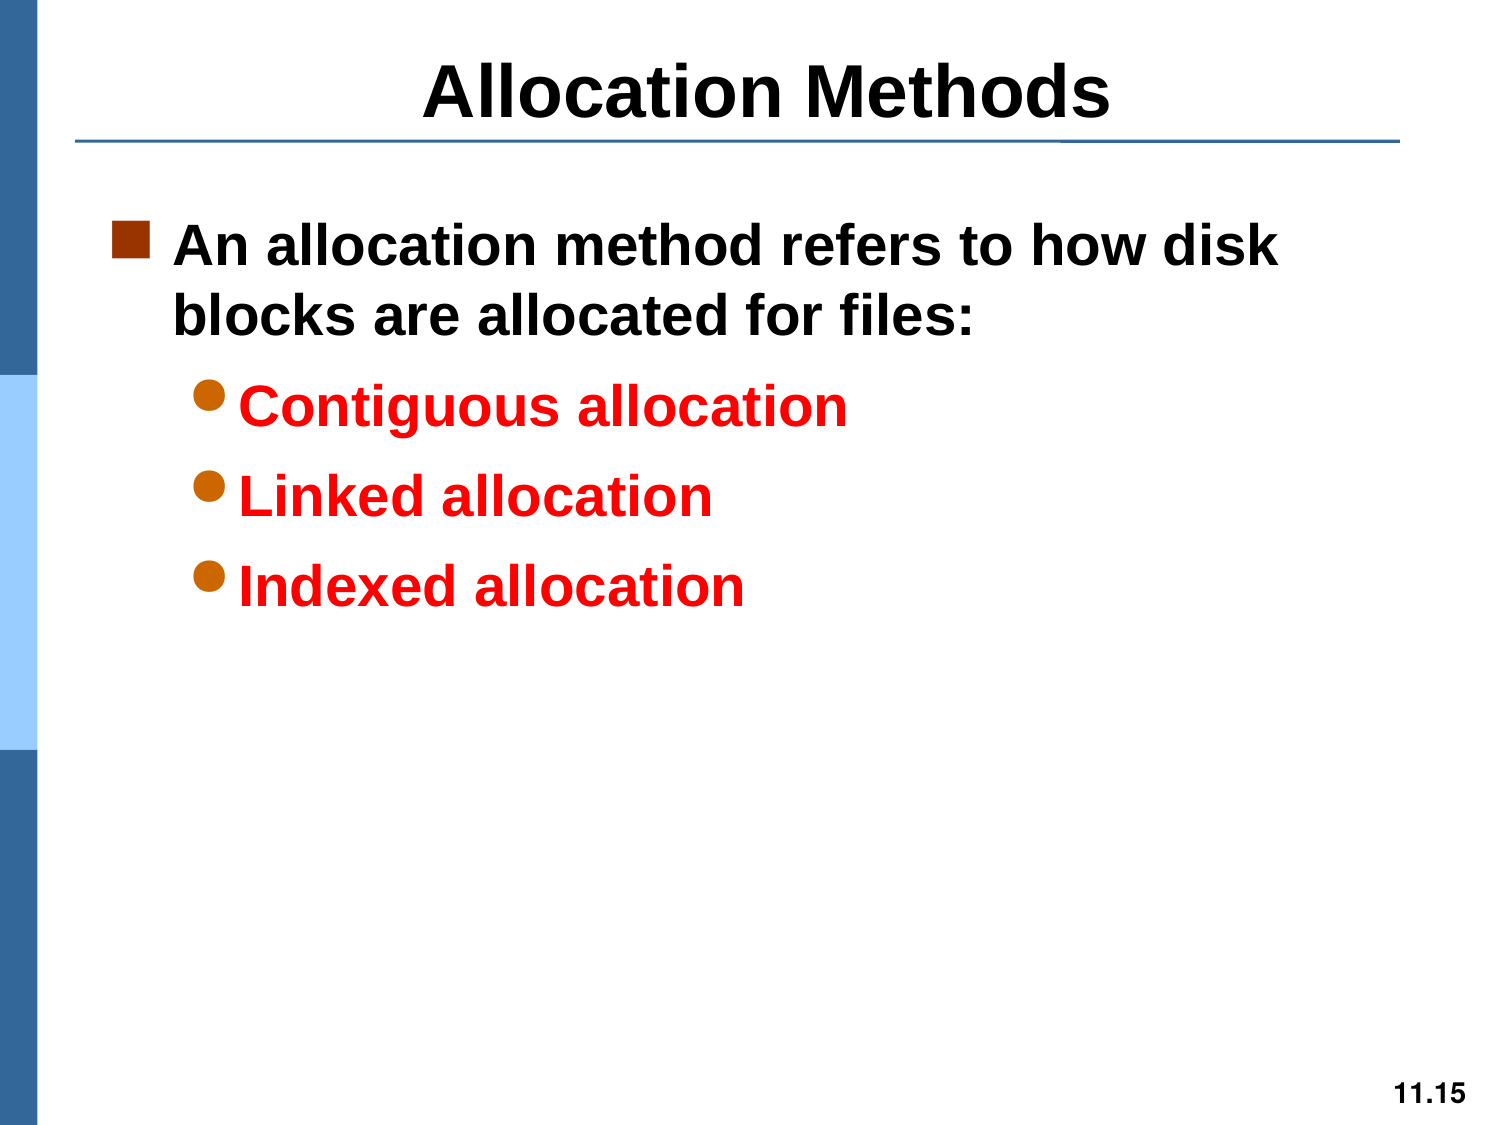

# Allocation Methods
An allocation method refers to how disk blocks are allocated for files:
Contiguous allocation
Linked allocation
Indexed allocation